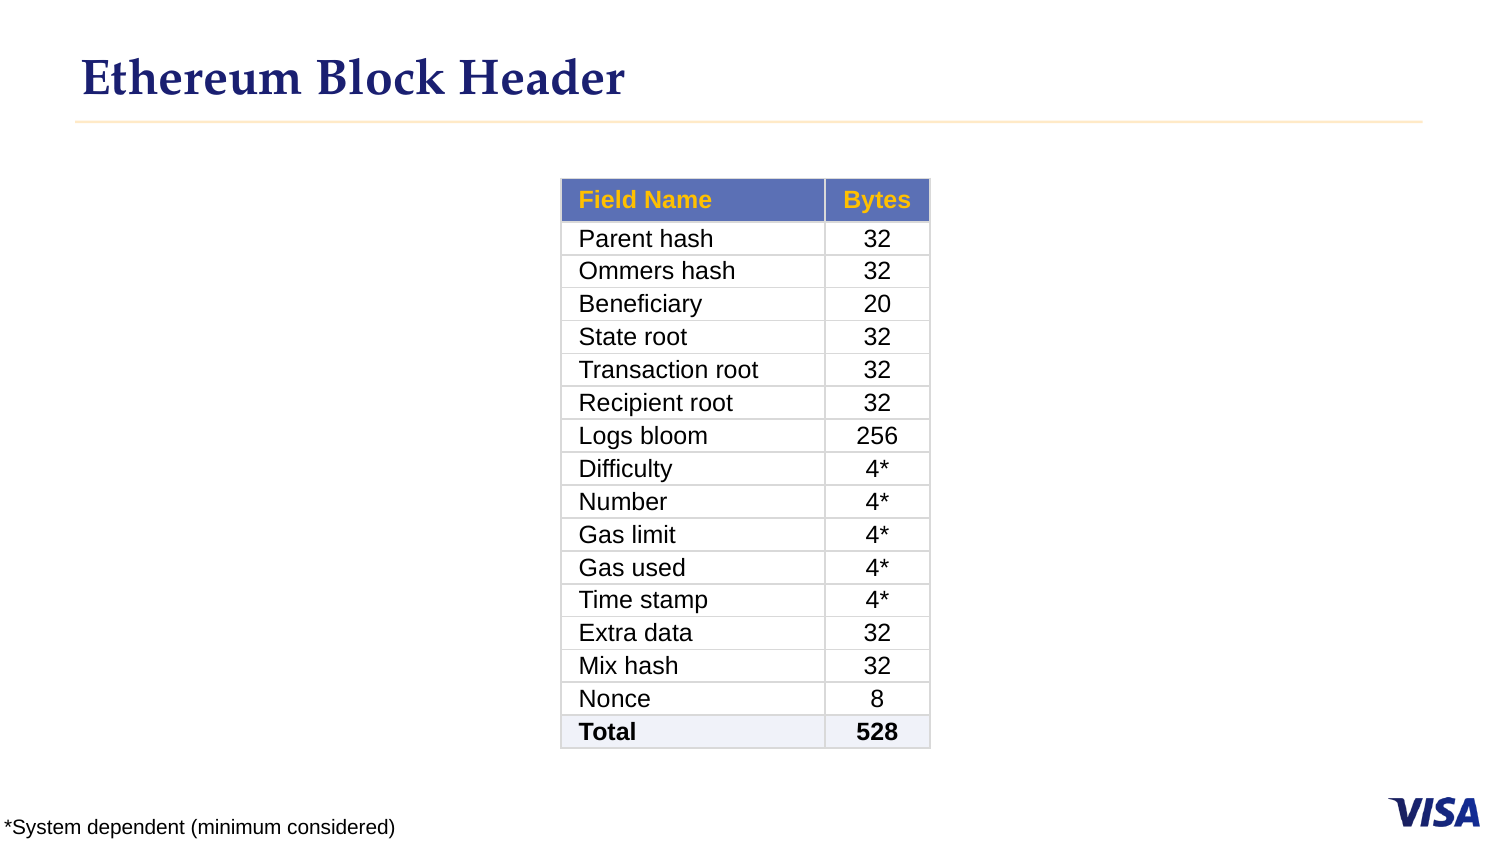

# Ethereum Block Header
| Field Name | Bytes |
| --- | --- |
| Parent hash | 32 |
| Ommers hash | 32 |
| Beneficiary | 20 |
| State root | 32 |
| Transaction root | 32 |
| Recipient root | 32 |
| Logs bloom | 256 |
| Difficulty | 4\* |
| Number | 4\* |
| Gas limit | 4\* |
| Gas used | 4\* |
| Time stamp | 4\* |
| Extra data | 32 |
| Mix hash | 32 |
| Nonce | 8 |
| Total | 528 |
*System dependent (minimum considered)